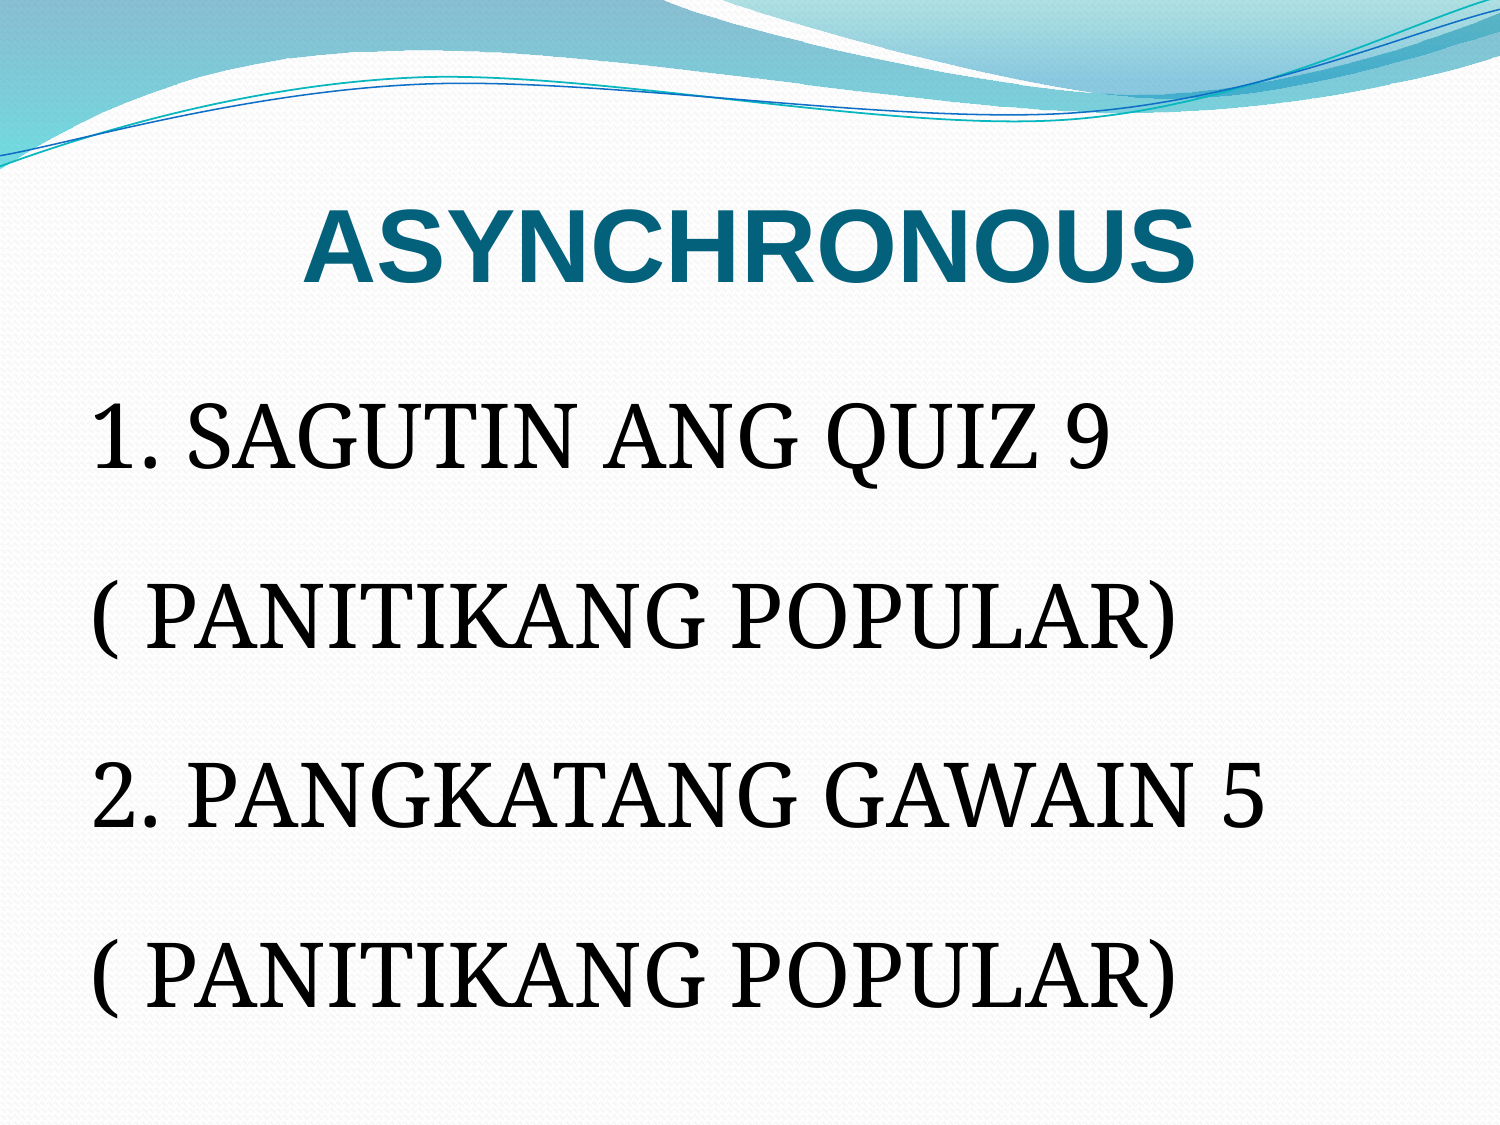

# ASYNCHRONOUS
1. SAGUTIN ANG QUIZ 9
( PANITIKANG POPULAR)
2. PANGKATANG GAWAIN 5
( PANITIKANG POPULAR)